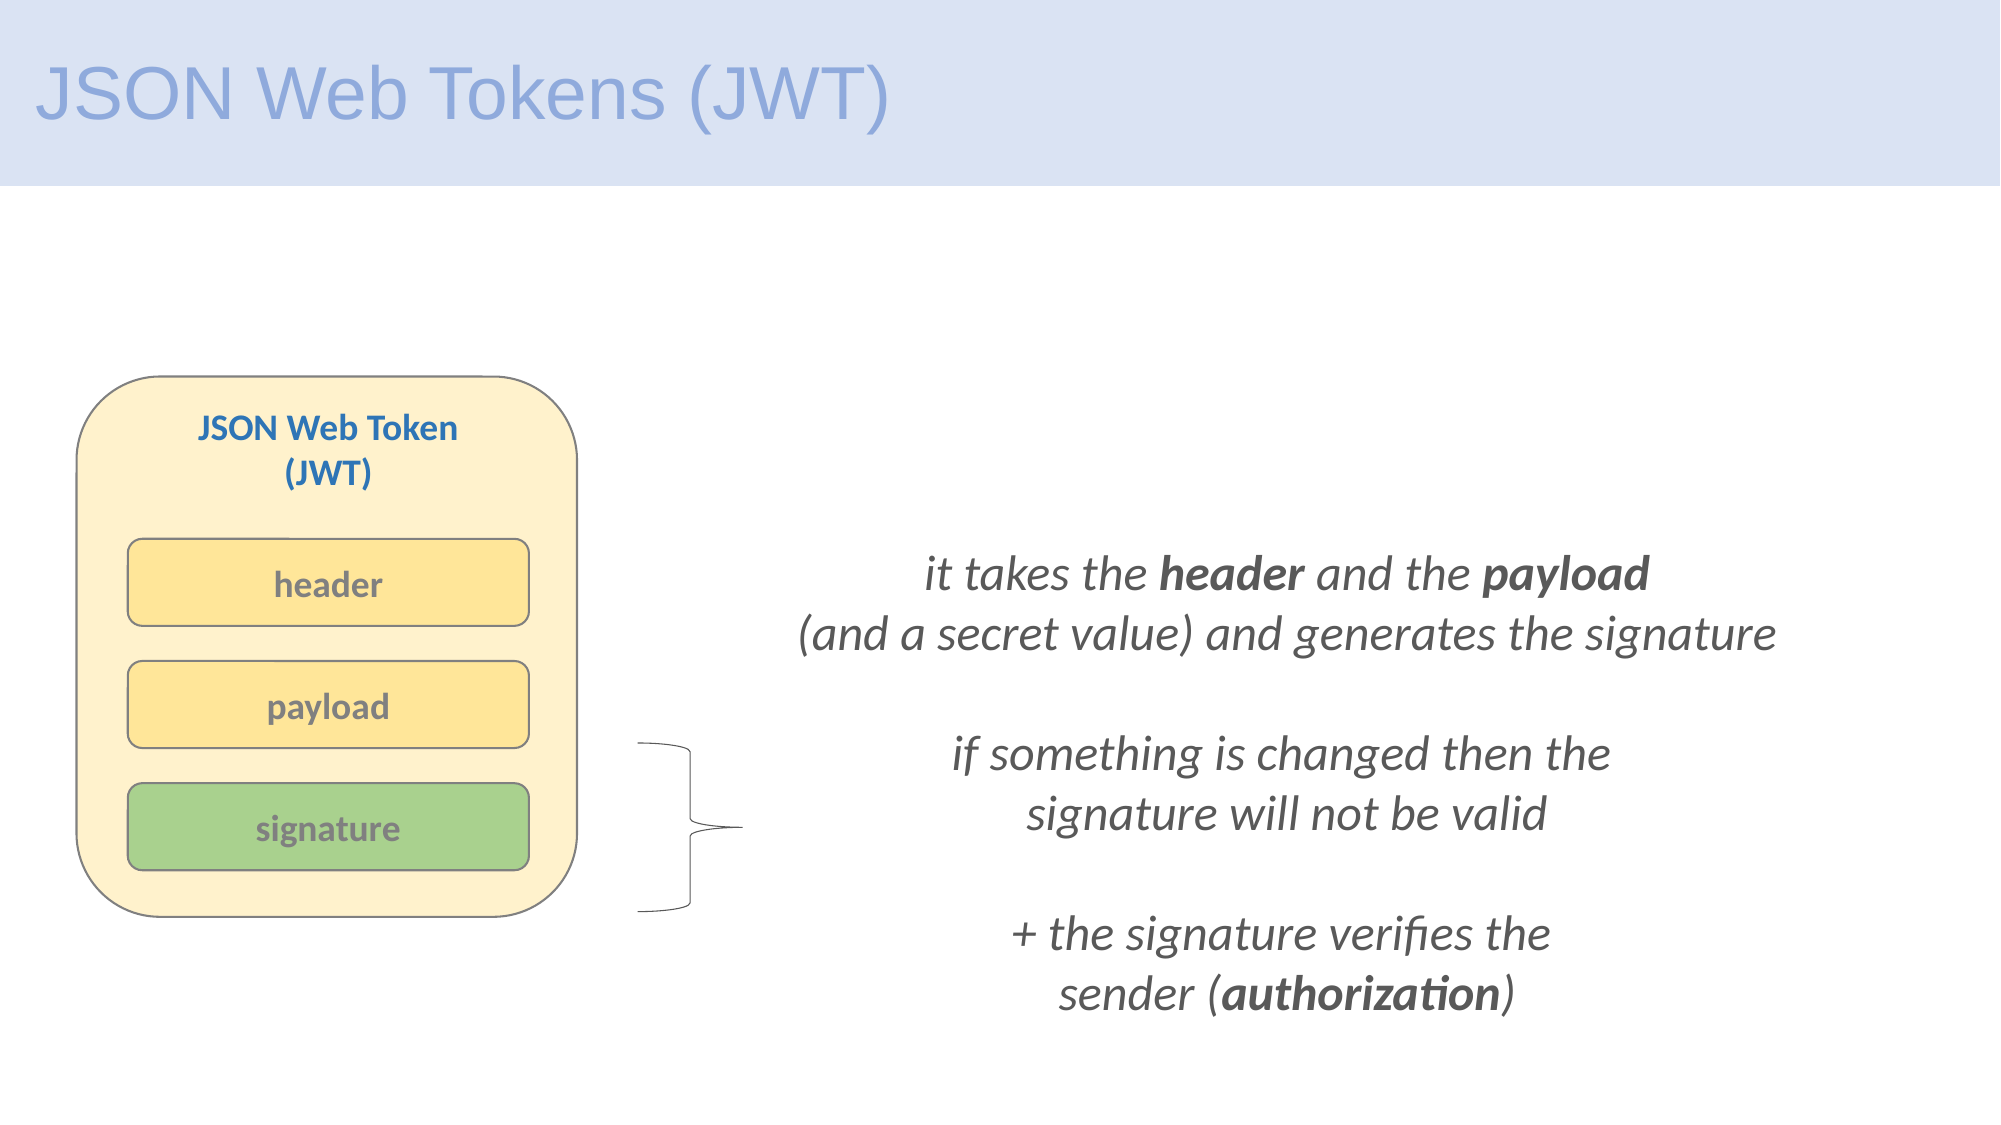

# JSON Web Tokens (JWT)

JSON Web Token
(JWT)
it takes the header and the payload
(and a secret value) and generates the signature

if something is changed then the
signature will not be valid

+ the signature verifies the
sender (authorization)

header
payload

signature